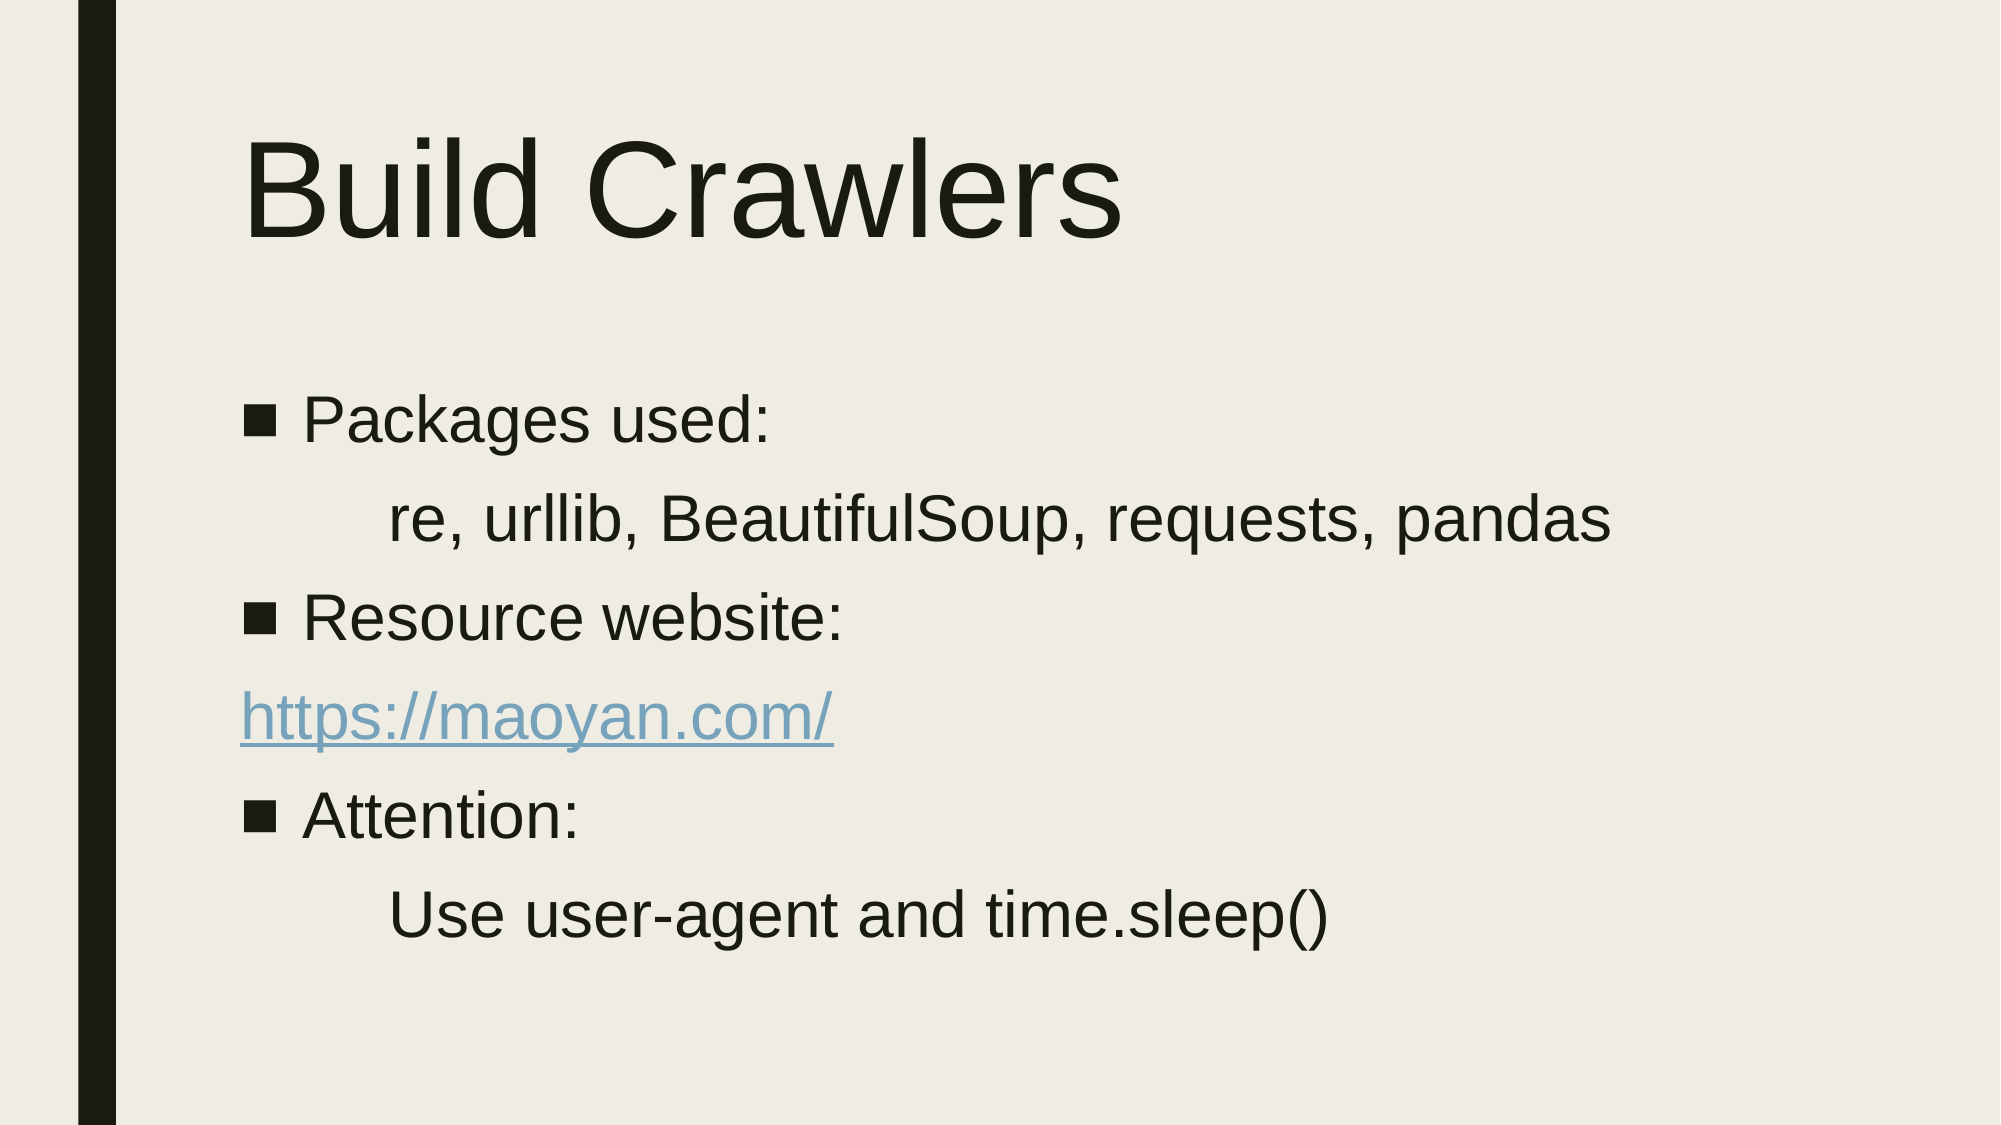

# Build Crawlers
Packages used:
	re, urllib, BeautifulSoup, requests, pandas
Resource website:
	https://maoyan.com/
Attention:
	Use user-agent and time.sleep()